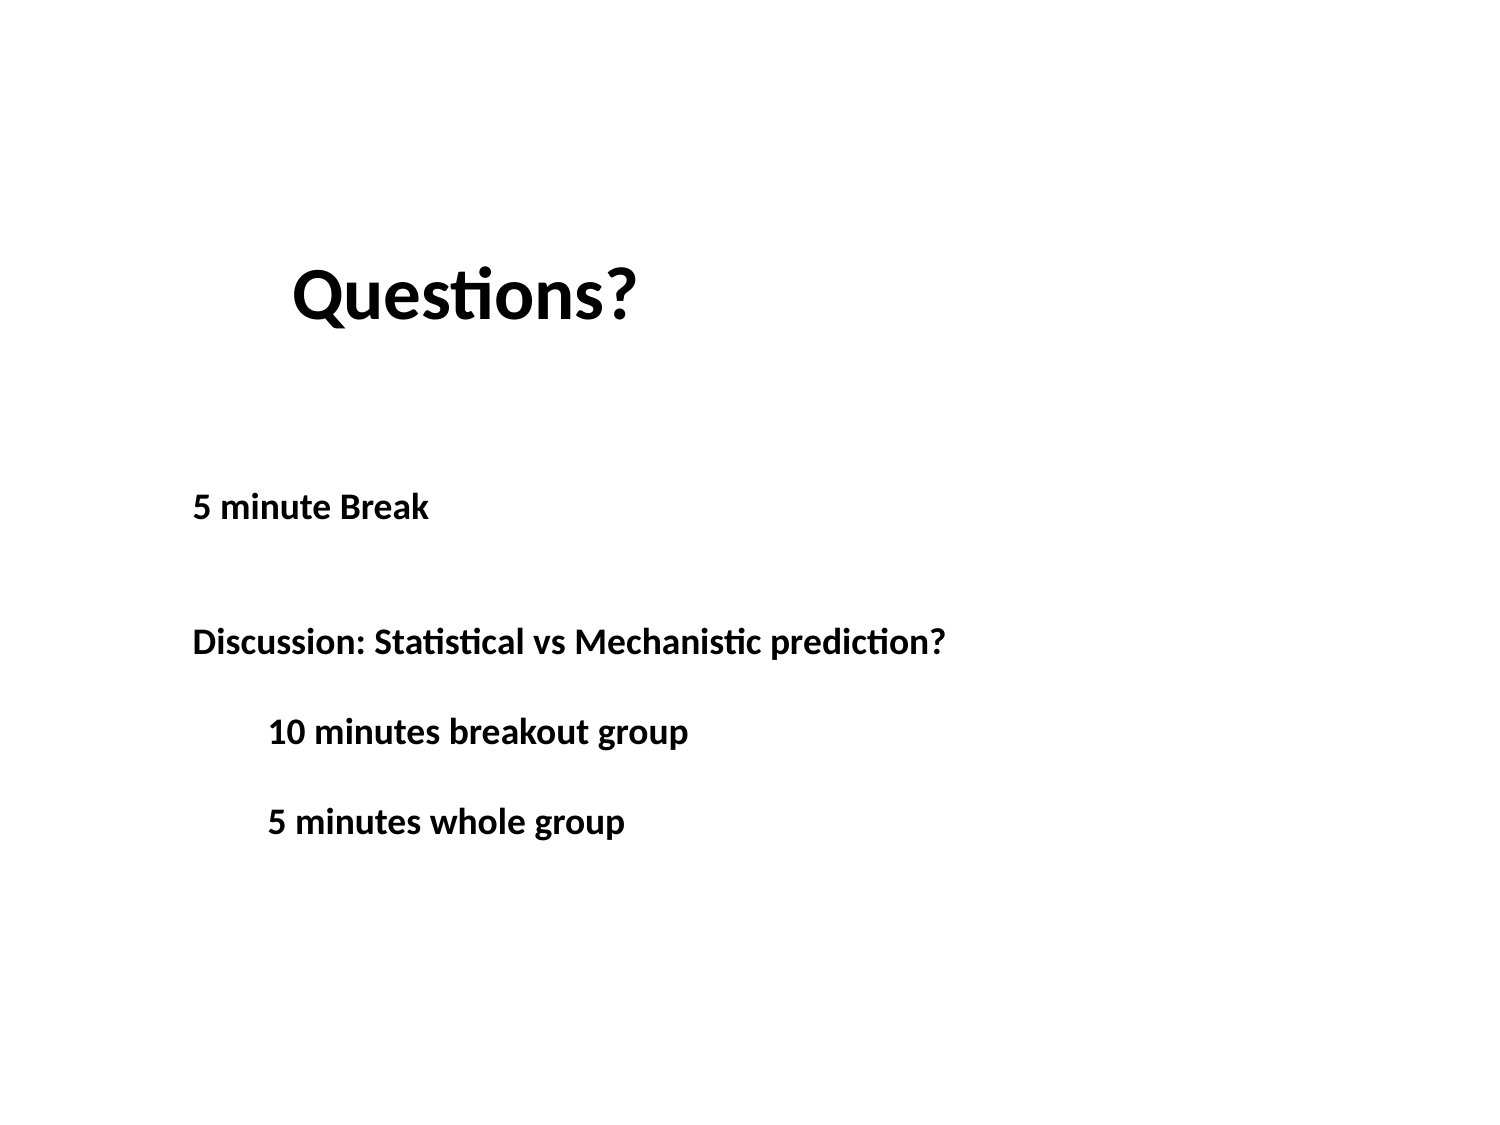

Questions?
5 minute Break

Discussion: Statistical vs Mechanistic prediction?

10 minutes breakout group

5 minutes whole group